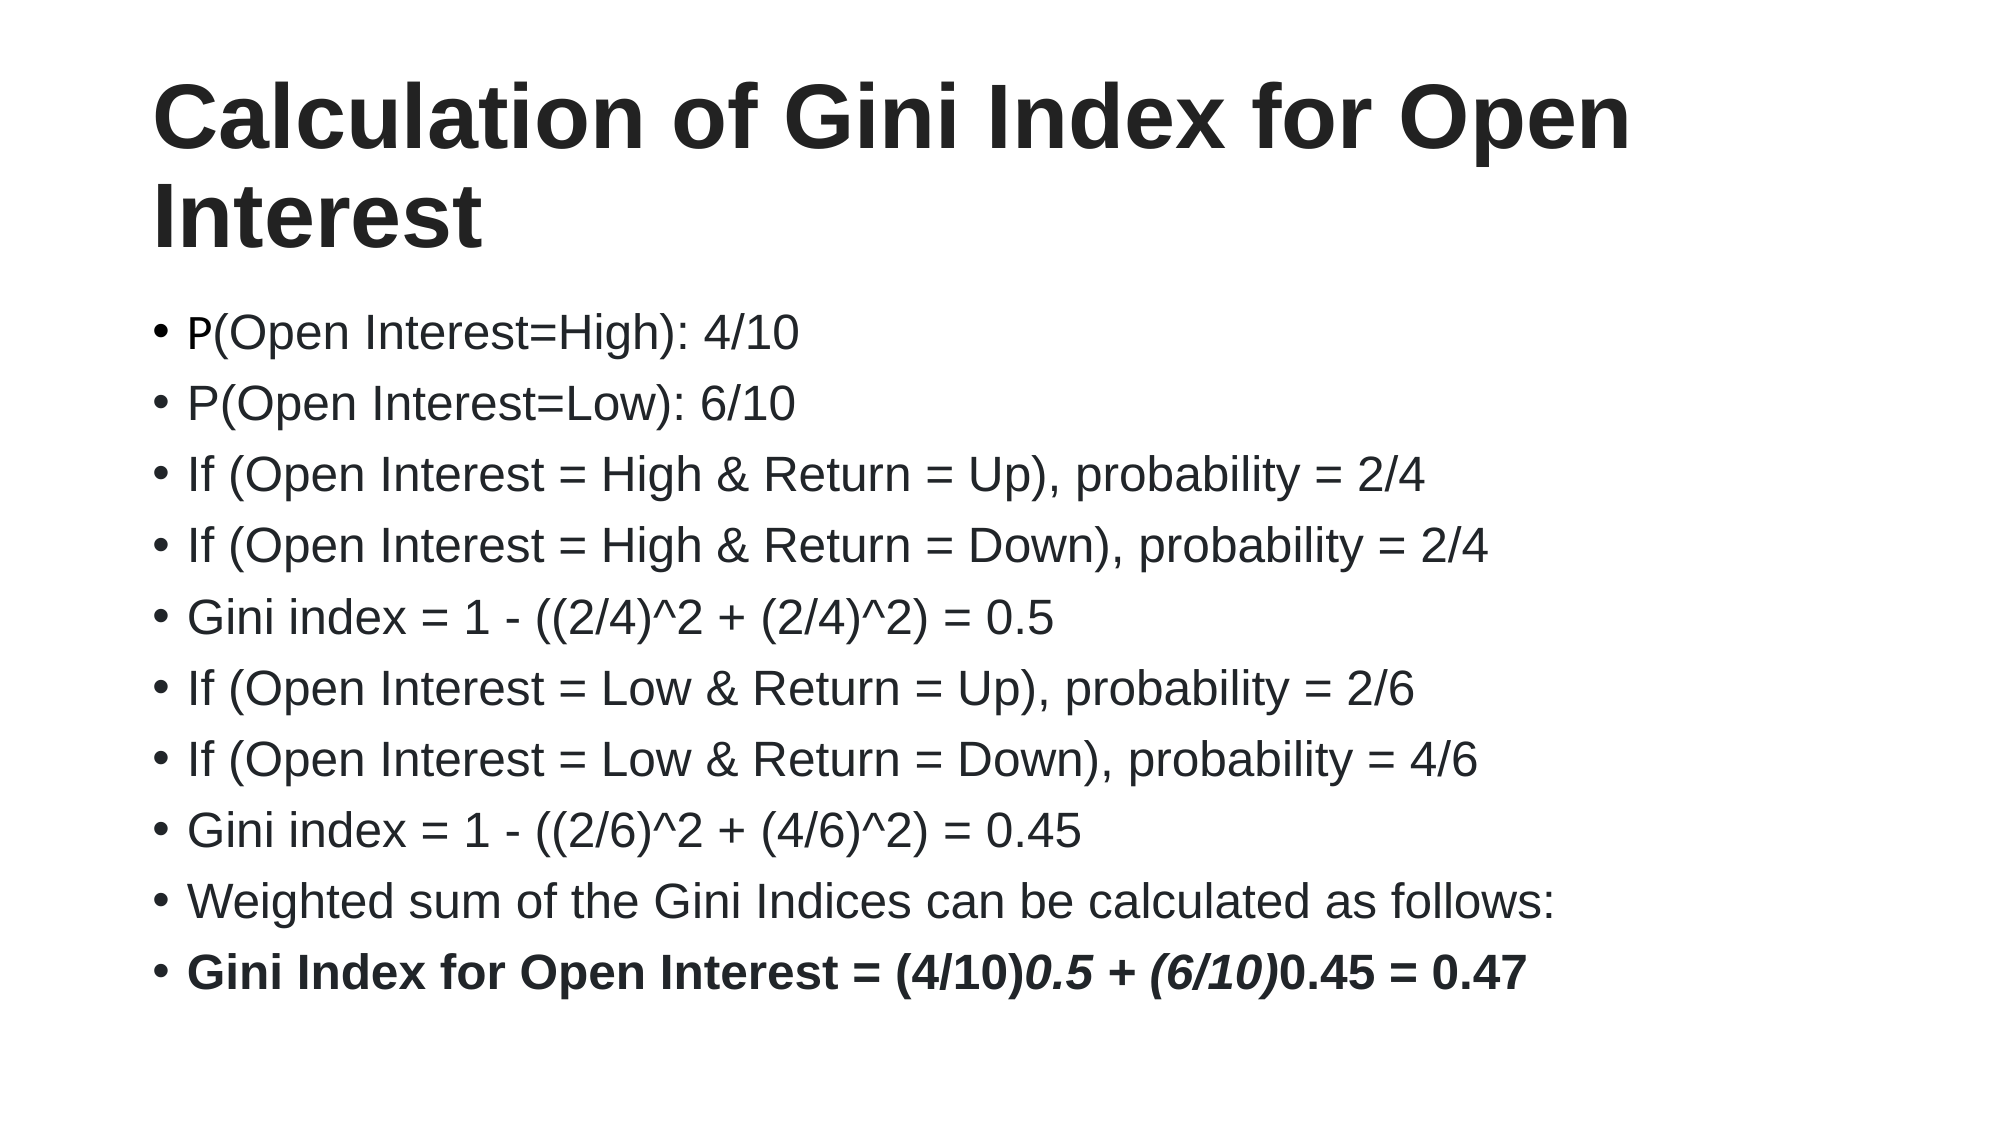

# Calculation of Gini Index for Open Interest
P(Open Interest=High): 4/10
P(Open Interest=Low): 6/10
If (Open Interest = High & Return = Up), probability = 2/4
If (Open Interest = High & Return = Down), probability = 2/4
Gini index = 1 - ((2/4)^2 + (2/4)^2) = 0.5
If (Open Interest = Low & Return = Up), probability = 2/6
If (Open Interest = Low & Return = Down), probability = 4/6
Gini index = 1 - ((2/6)^2 + (4/6)^2) = 0.45
Weighted sum of the Gini Indices can be calculated as follows:
Gini Index for Open Interest = (4/10)0.5 + (6/10)0.45 = 0.47